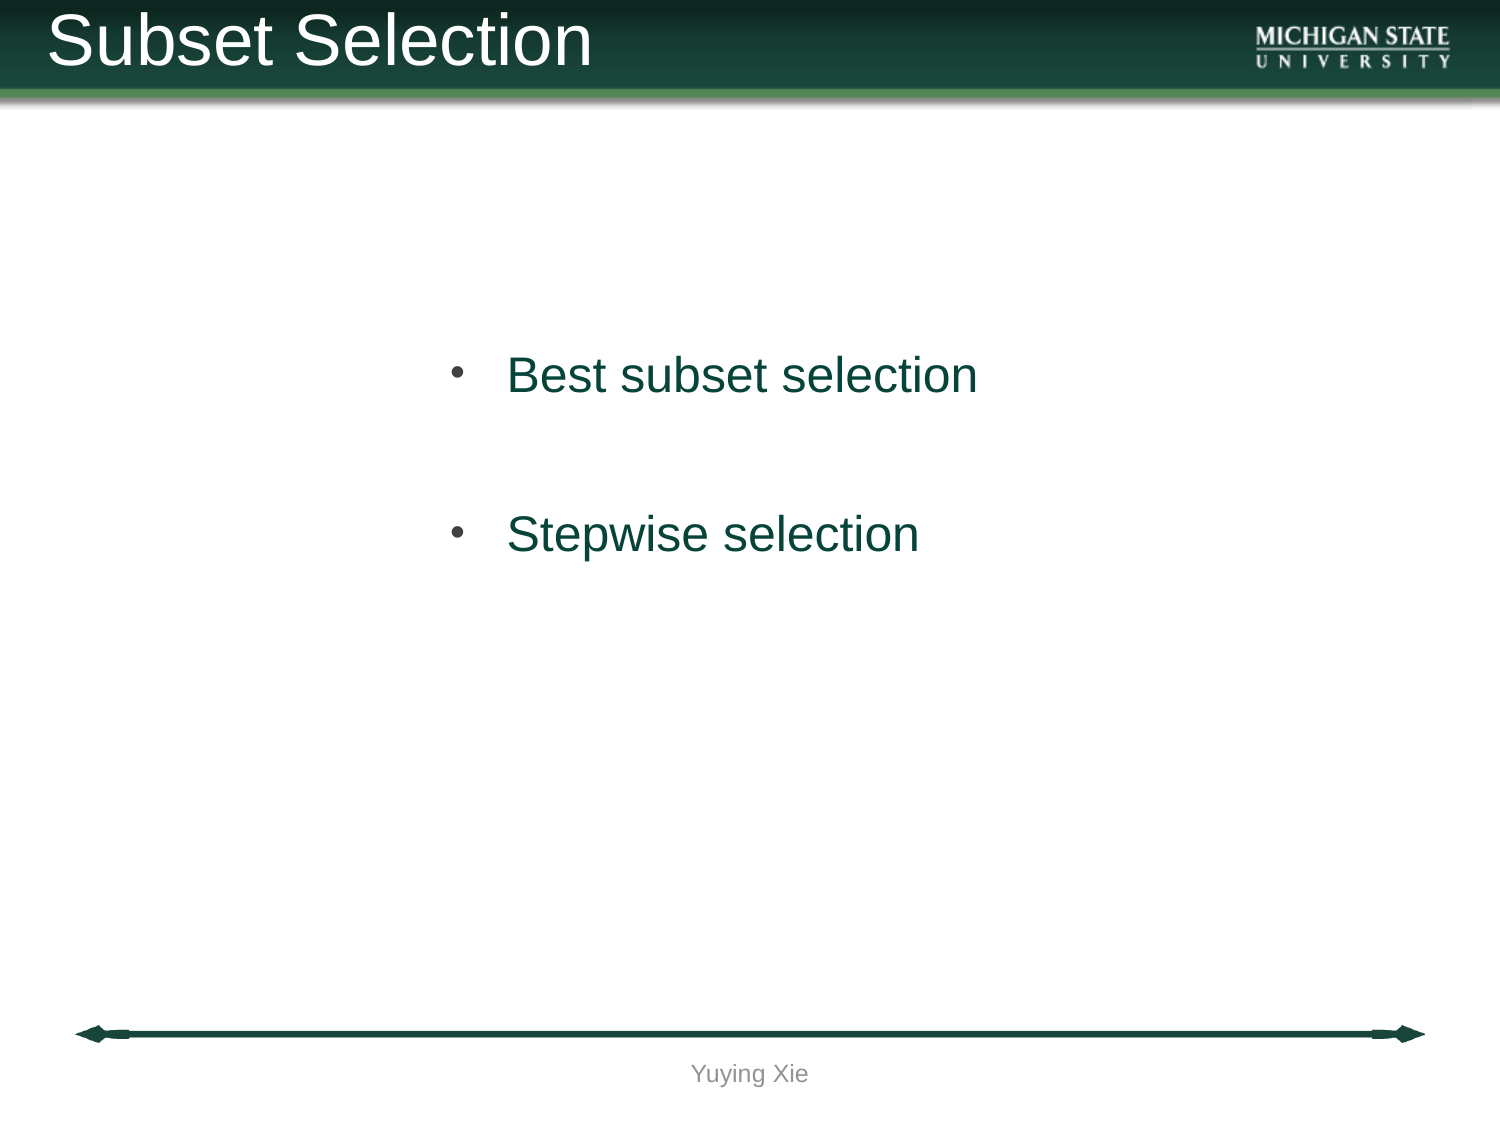

Subset Selection
Best subset selection

Stepwise selection
Yuying Xie